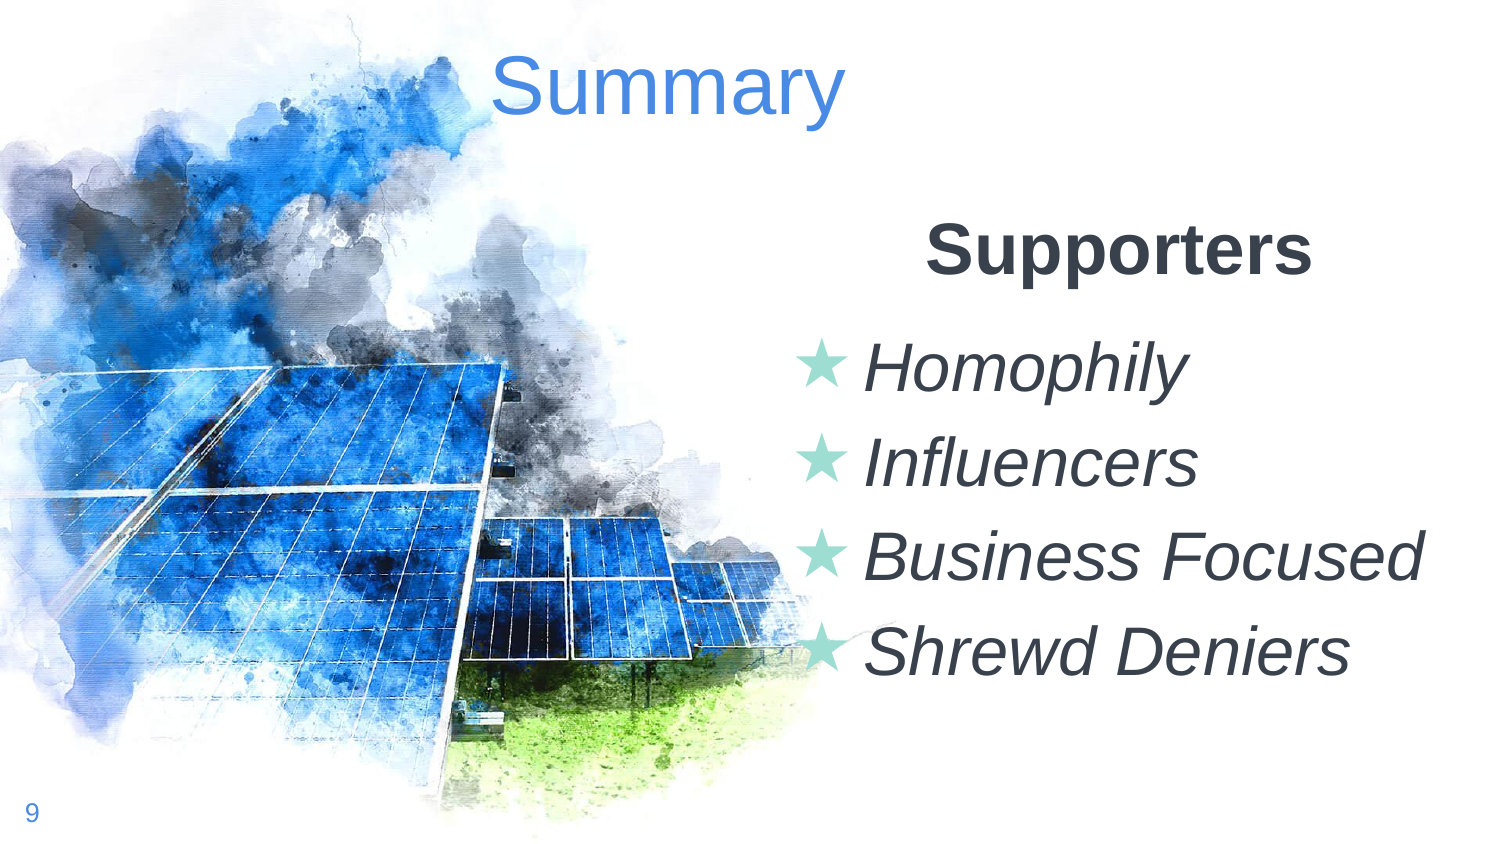

Summary
Supporters
Homophily
Influencers
Business Focused
Shrewd Deniers

9